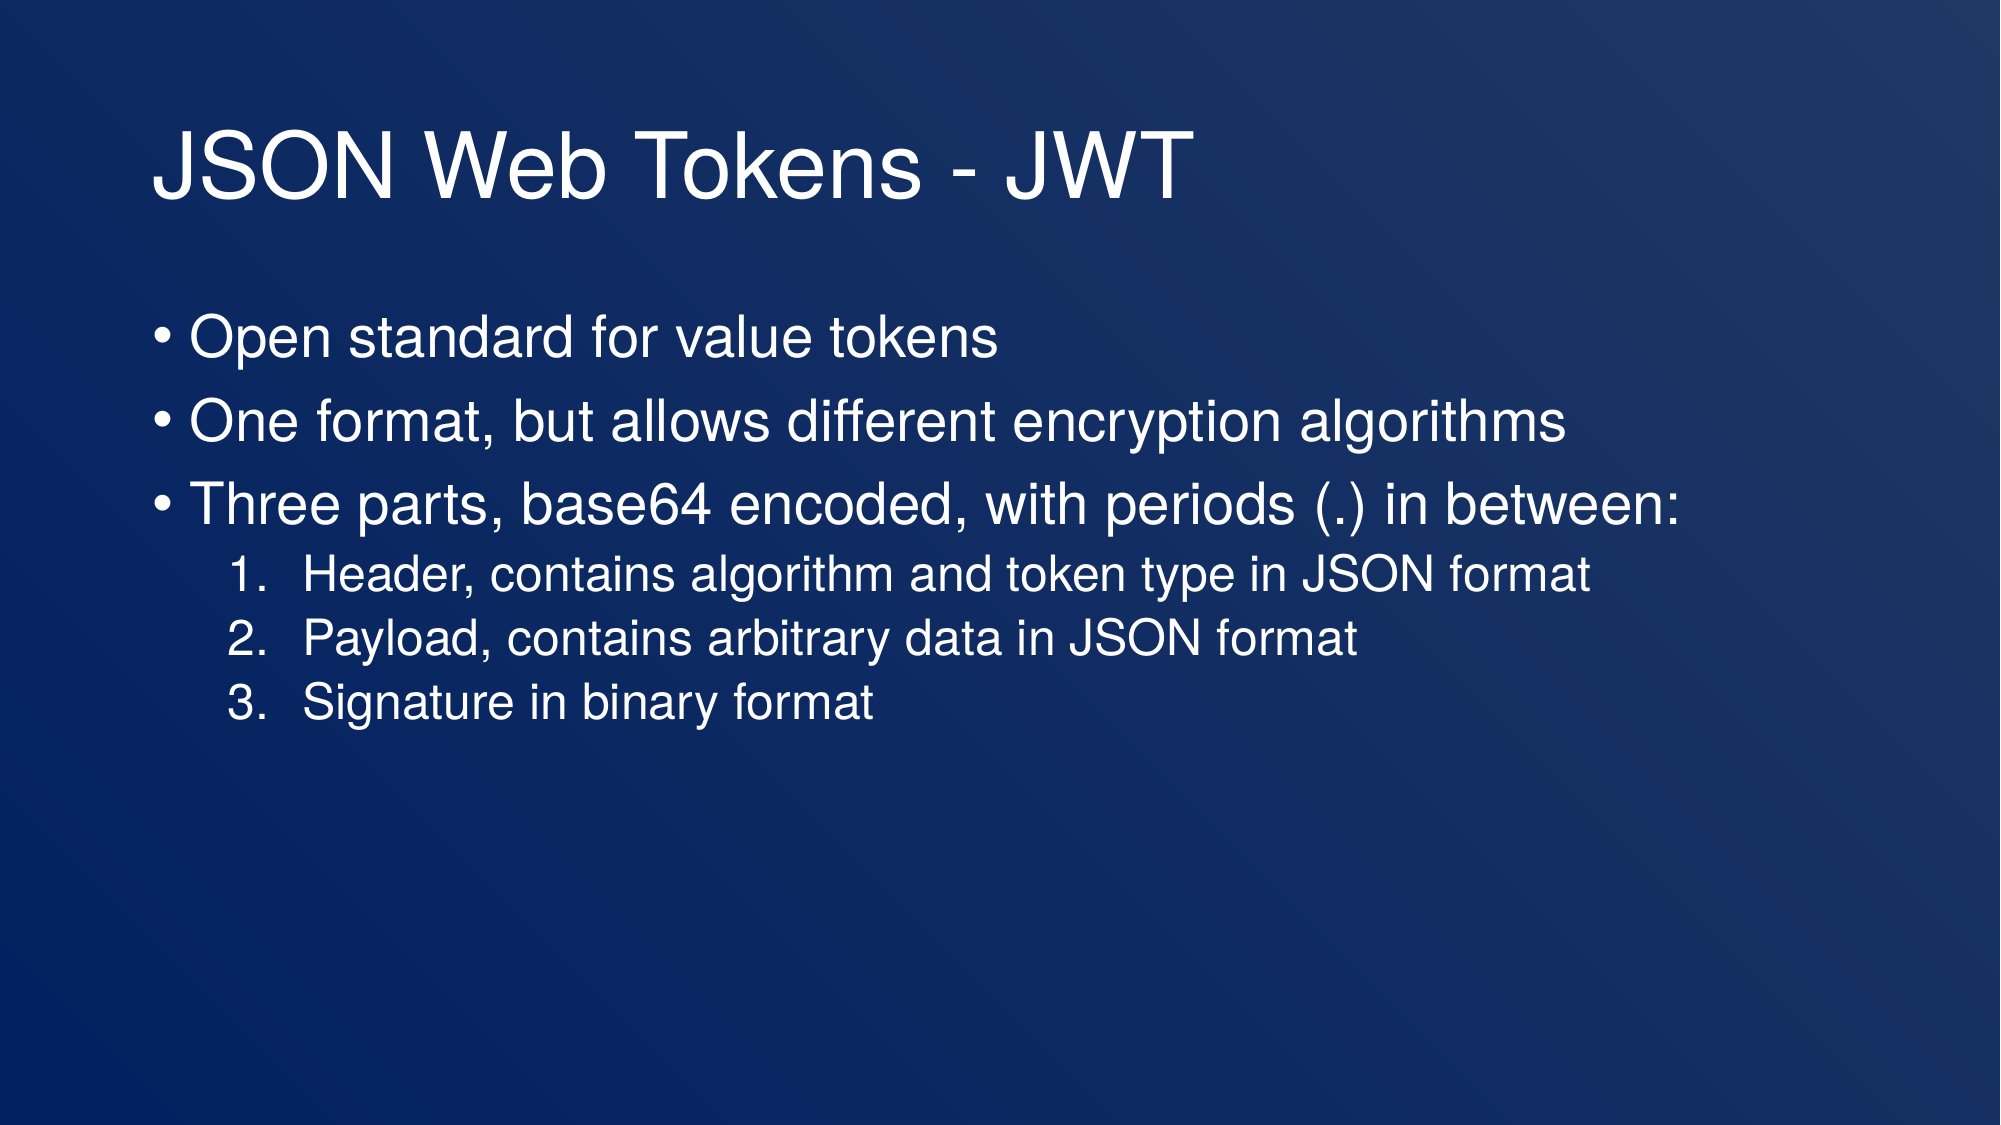

# JSON Web Tokens - JWT
Open standard for value tokens
One format, but allows different encryption algorithms
Three parts, base64 encoded, with periods (.) in between:
Header, contains algorithm and token type in JSON format
Payload, contains arbitrary data in JSON format
Signature in binary format